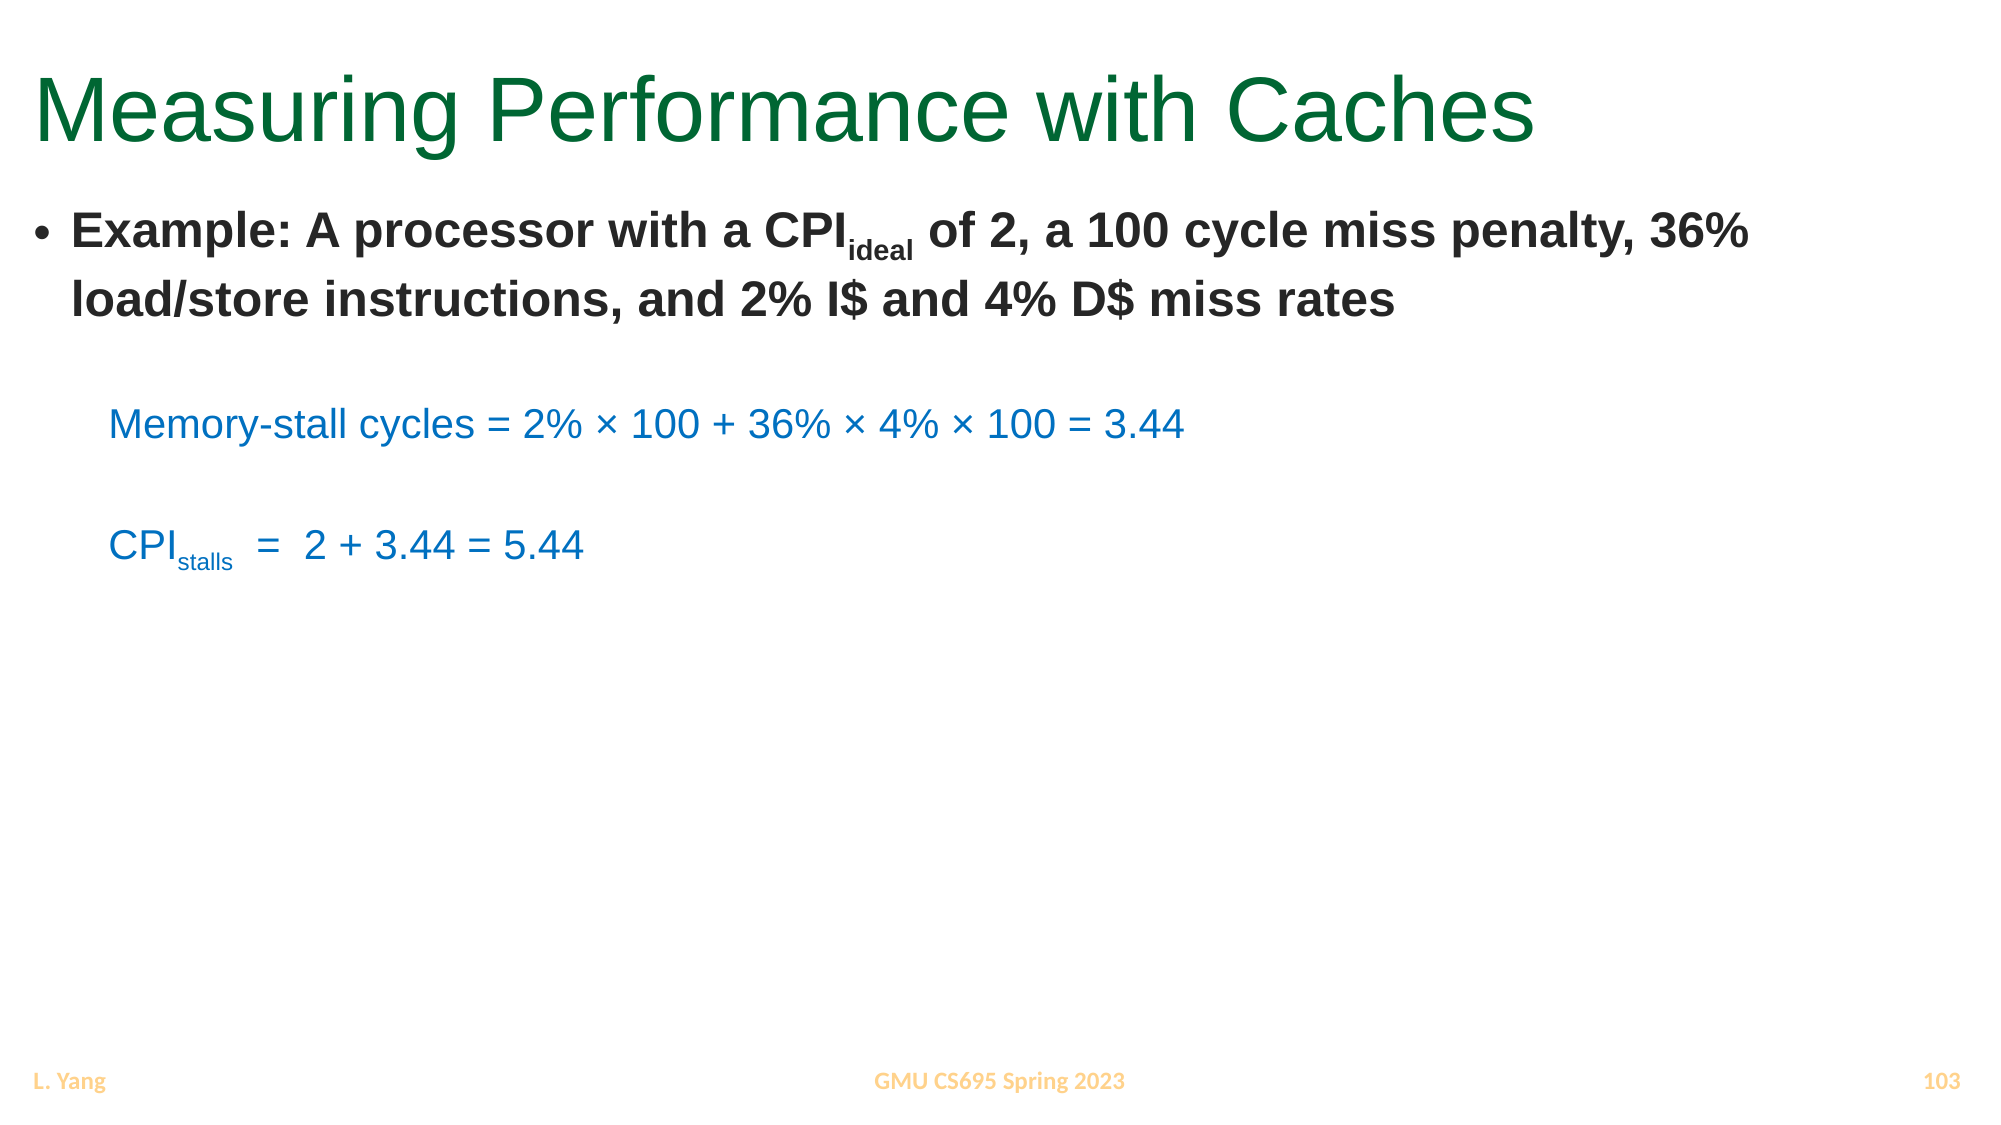

# Measuring Performance with Caches
Example: A processor with a CPIideal of 2, a 100 cycle miss penalty, 36% load/store instructions, and 2% I$ and 4% D$ miss rates

Memory-stall cycles = 2% × 100 + 36% × 4% × 100 = 3.44

CPIstalls  =  2 + 3.44 = 5.44

103
GMU CS695 Spring 2023
L. Yang